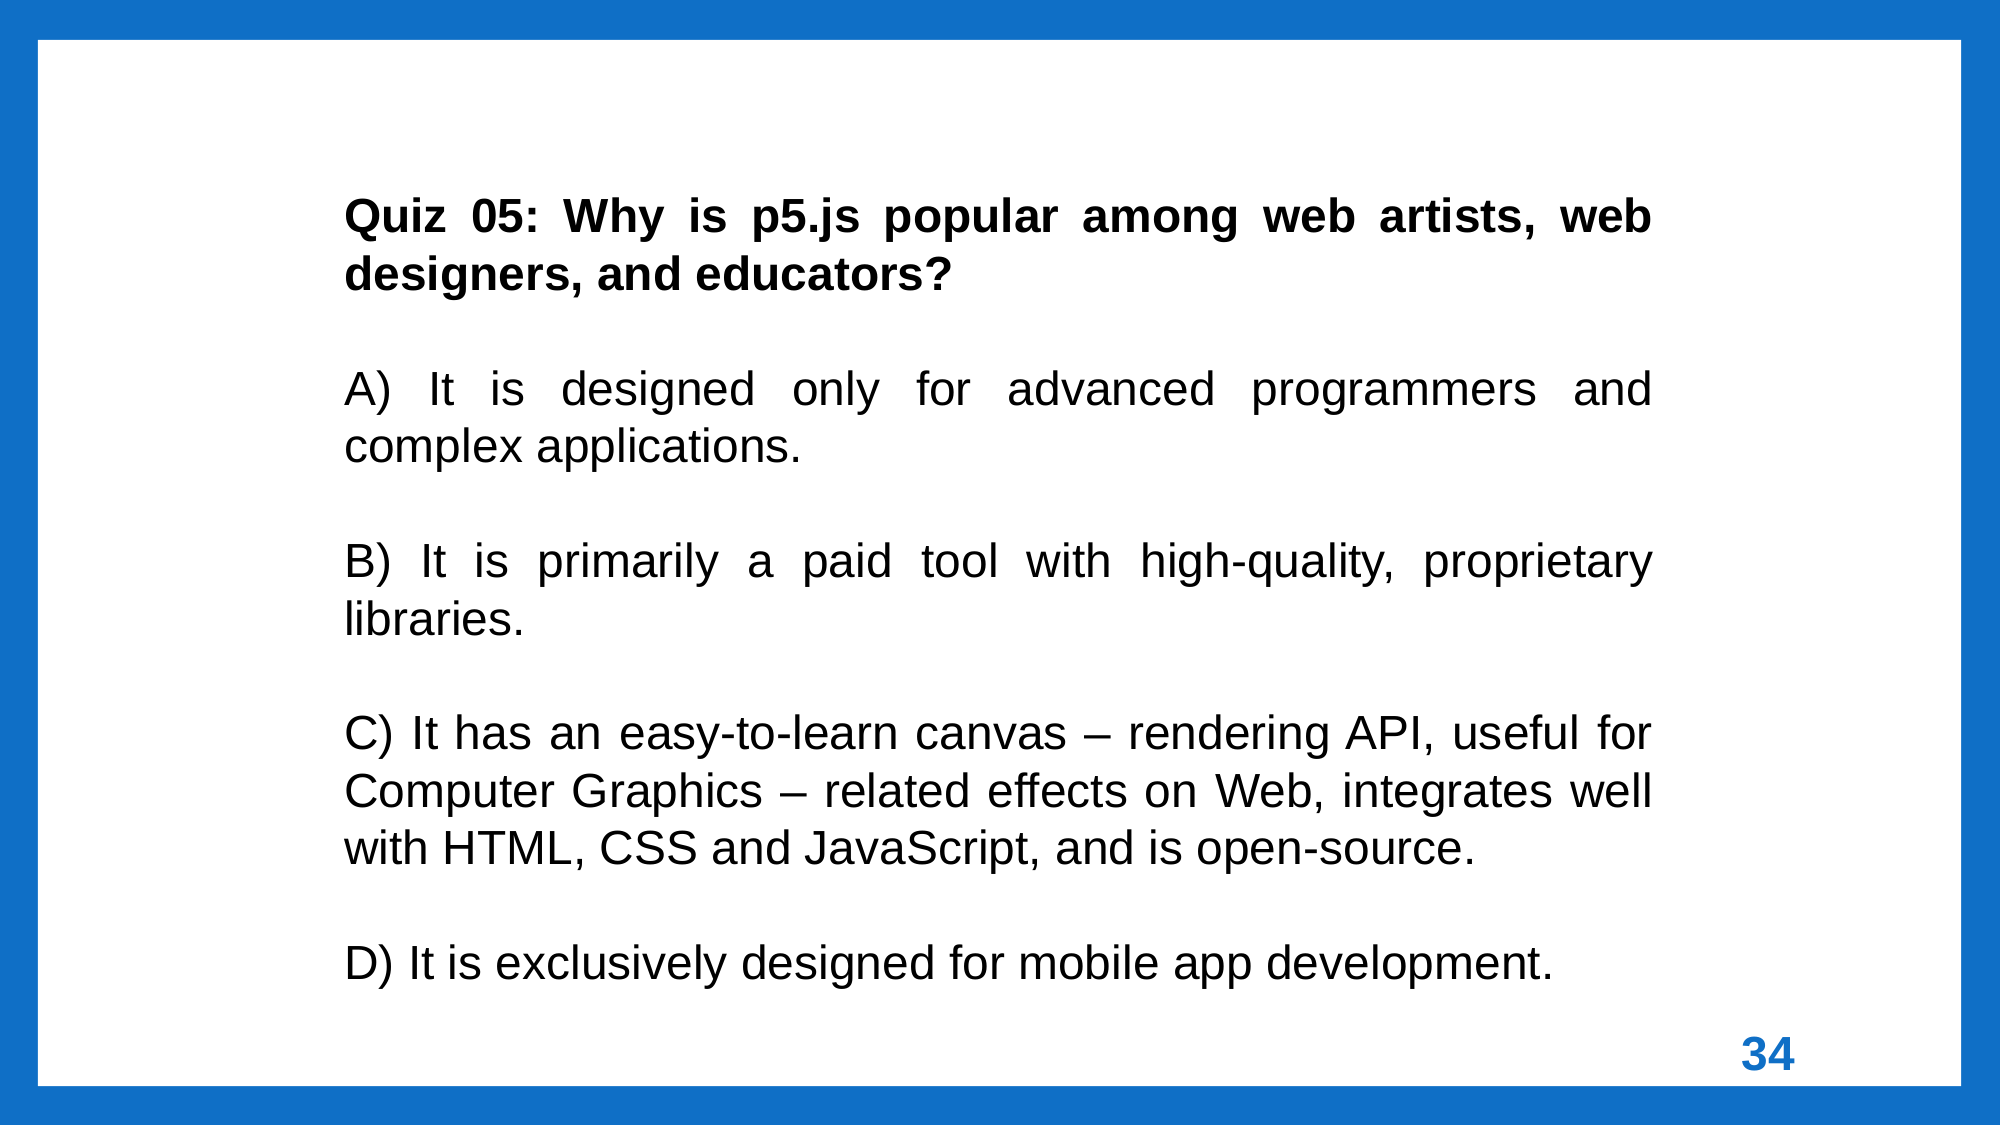

Quiz 05: Why is p5.js popular among web artists, web designers, and educators?

A) It is designed only for advanced programmers and complex applications.

B) It is primarily a paid tool with high-quality, proprietary libraries.

C) It has an easy-to-learn canvas – rendering API, useful for Computer Graphics – related effects on Web, integrates well with HTML, CSS and JavaScript, and is open-source.

D) It is exclusively designed for mobile app development.
34